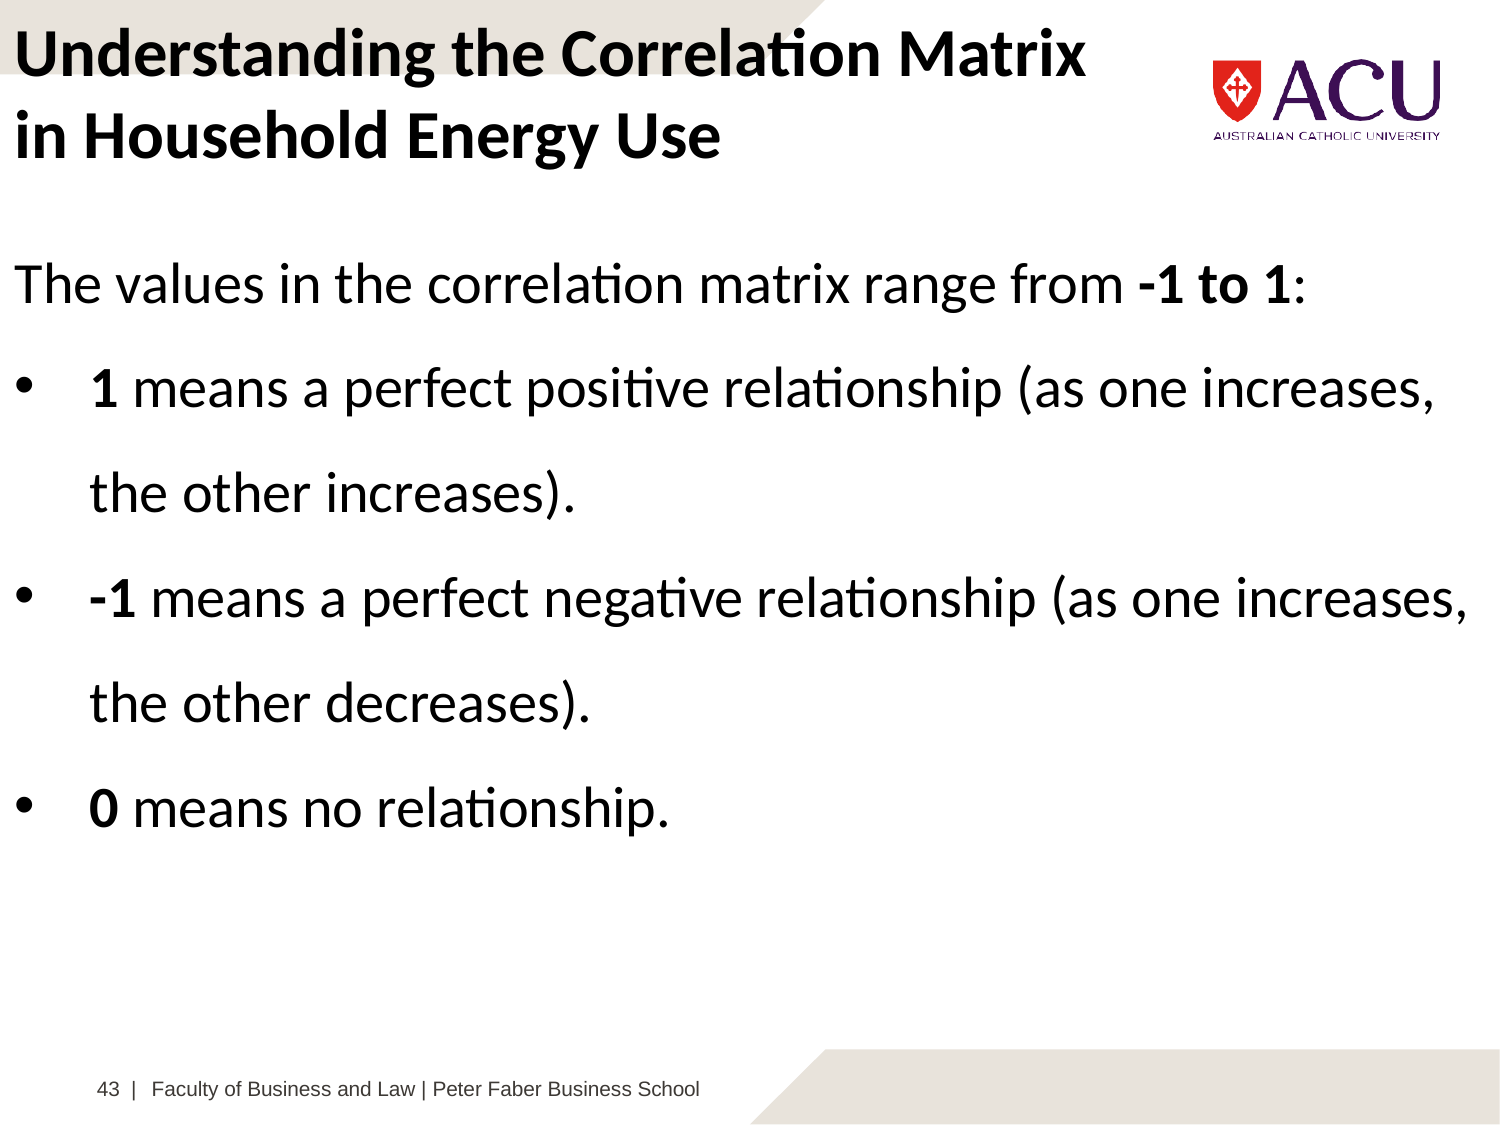

Understanding the Correlation Matrix in Household Energy Use
The values in the correlation matrix range from -1 to 1:
1 means a perfect positive relationship (as one increases, the other increases).
-1 means a perfect negative relationship (as one increases, the other decreases).
0 means no relationship.
43 |
Faculty of Business and Law | Peter Faber Business School